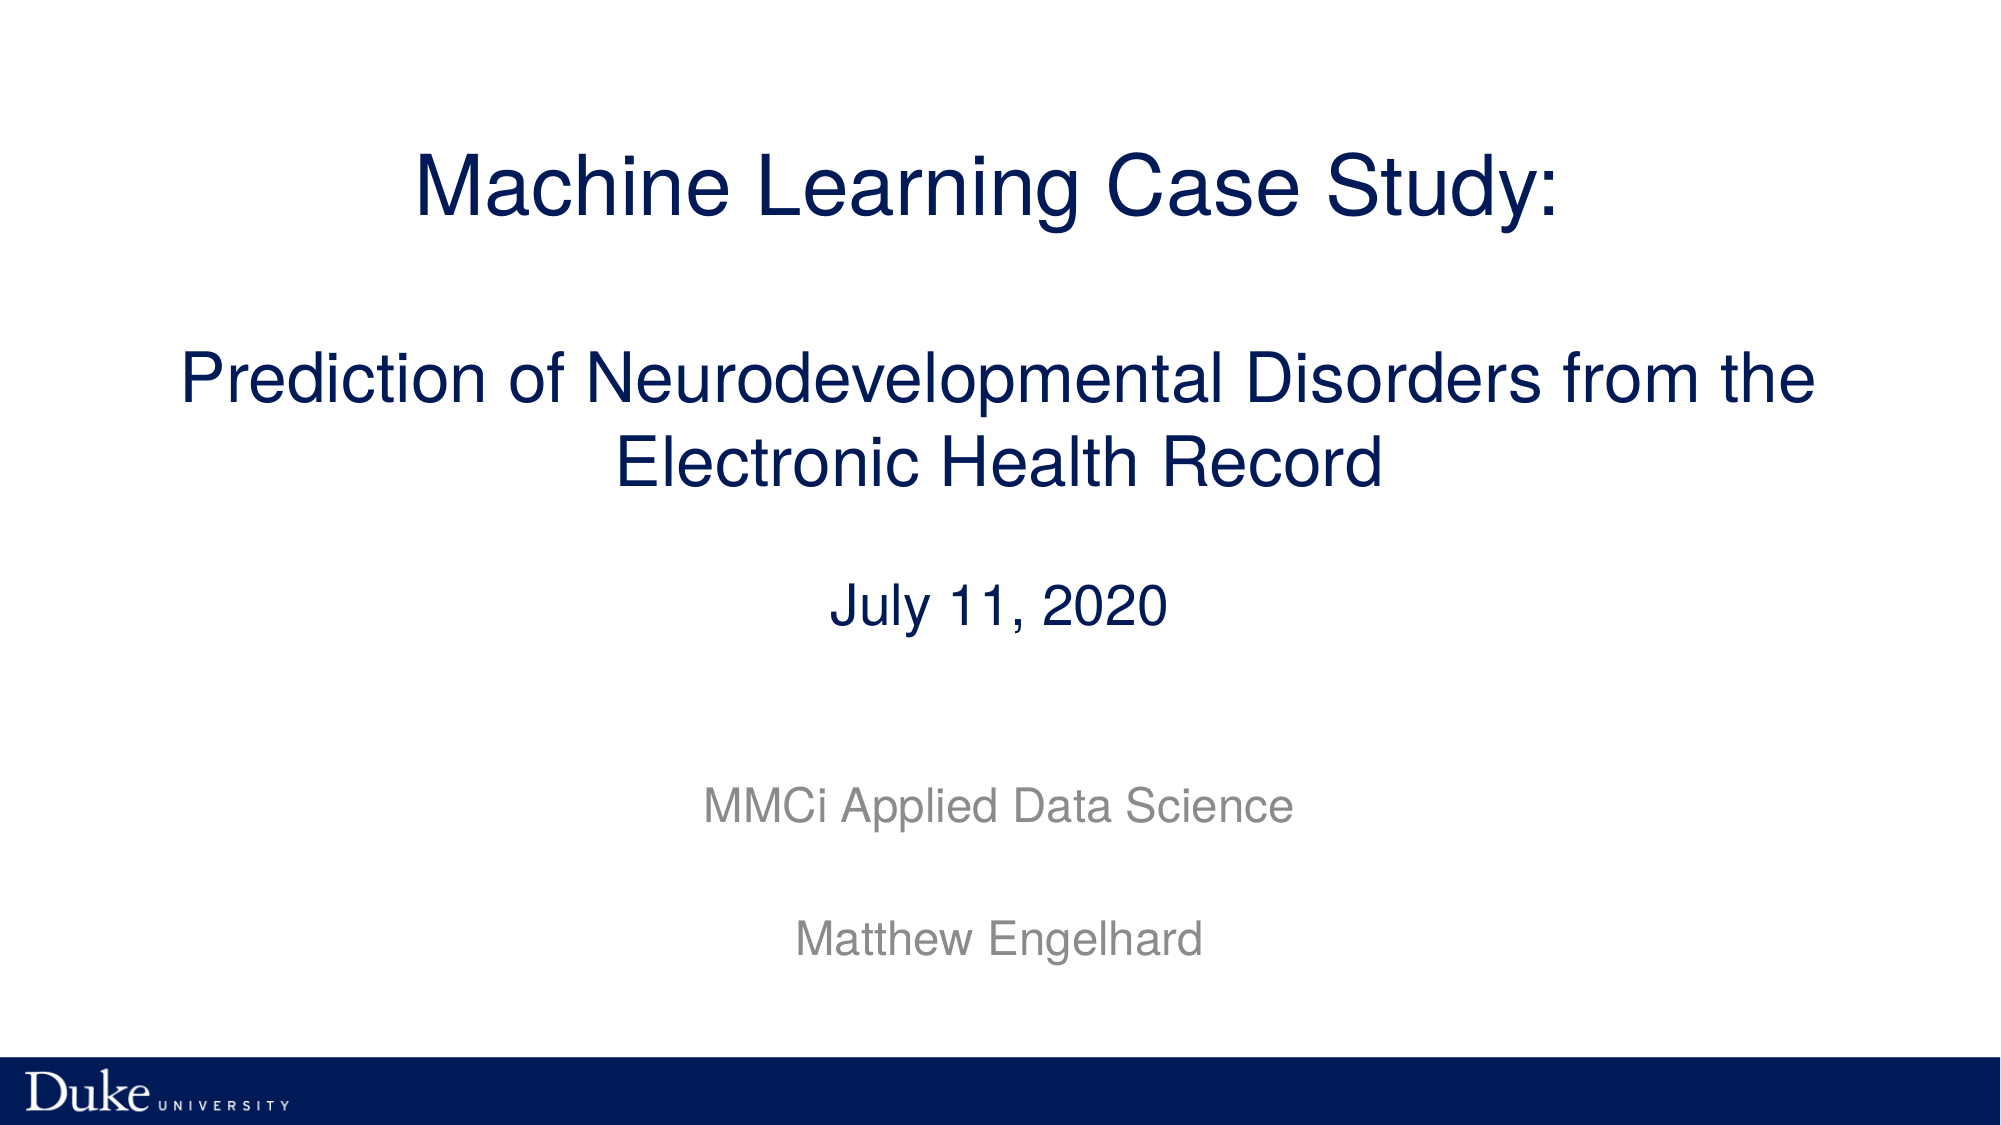

# Machine Learning Case Study: Prediction of Neurodevelopmental Disorders from the Electronic Health Record July 11, 2020

MMCi Applied Data Science

Matthew Engelhard